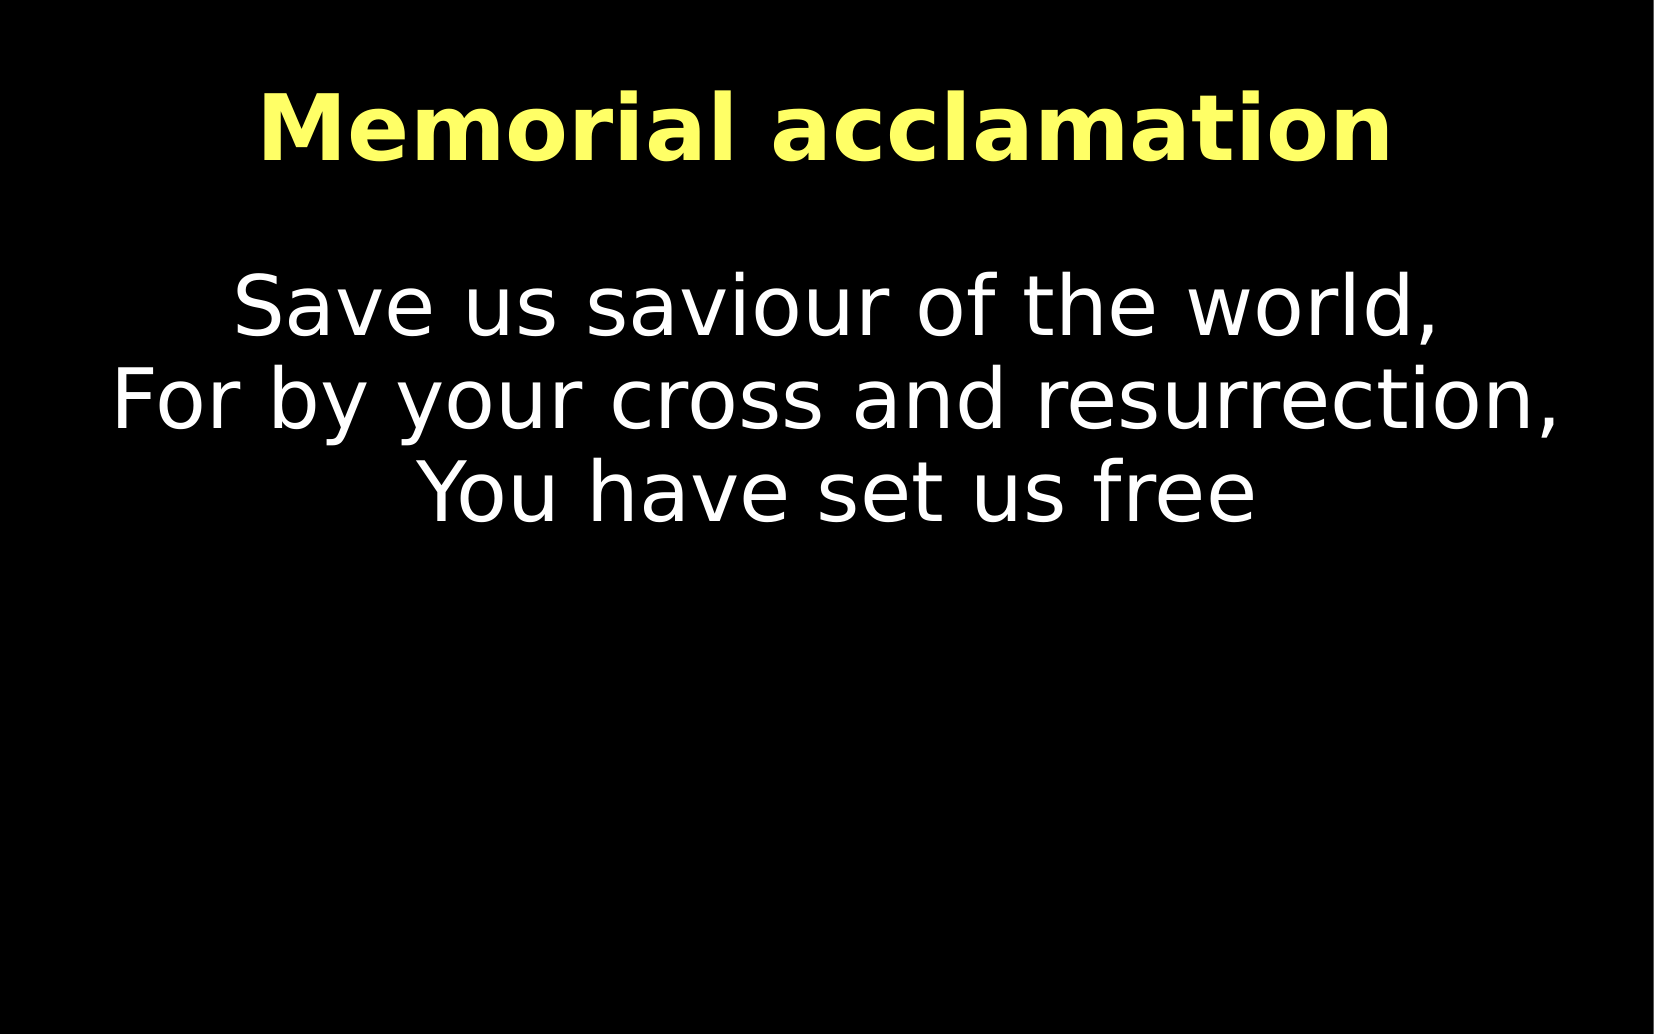

Memorial acclamation
Save us saviour of the world,
For by your cross and resurrection,
You have set us free